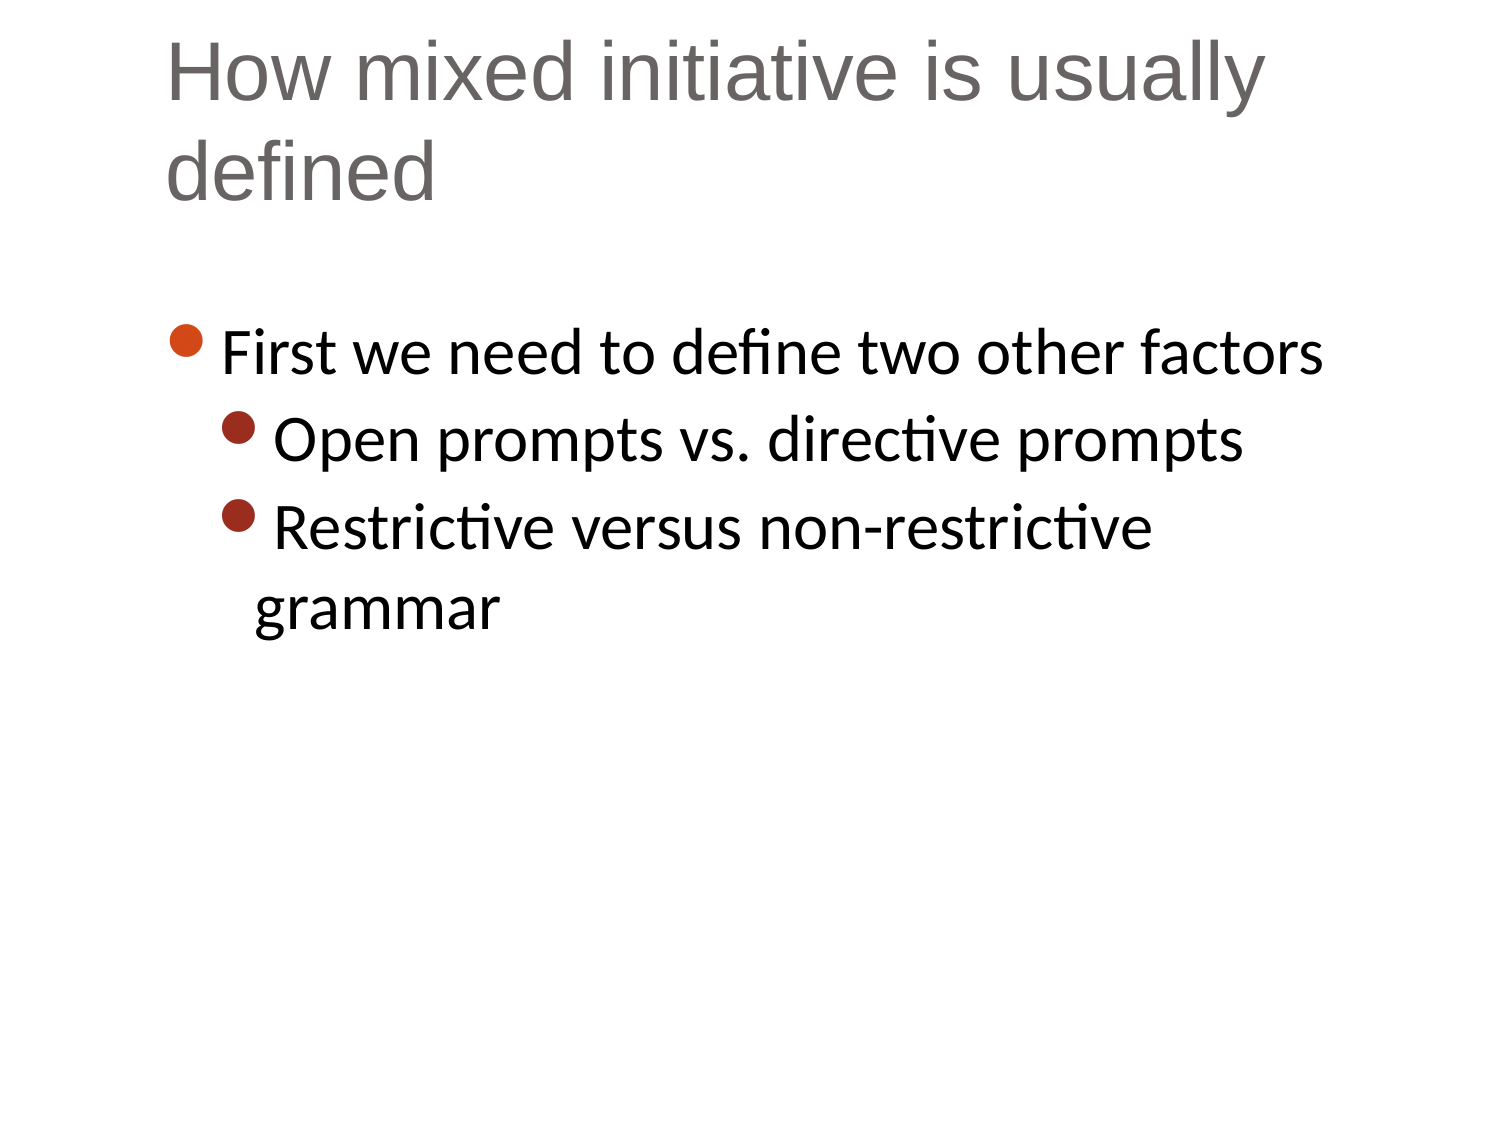

# How mixed initiative is usually defined
First we need to define two other factors
Open prompts vs. directive prompts
Restrictive versus non-restrictive grammar